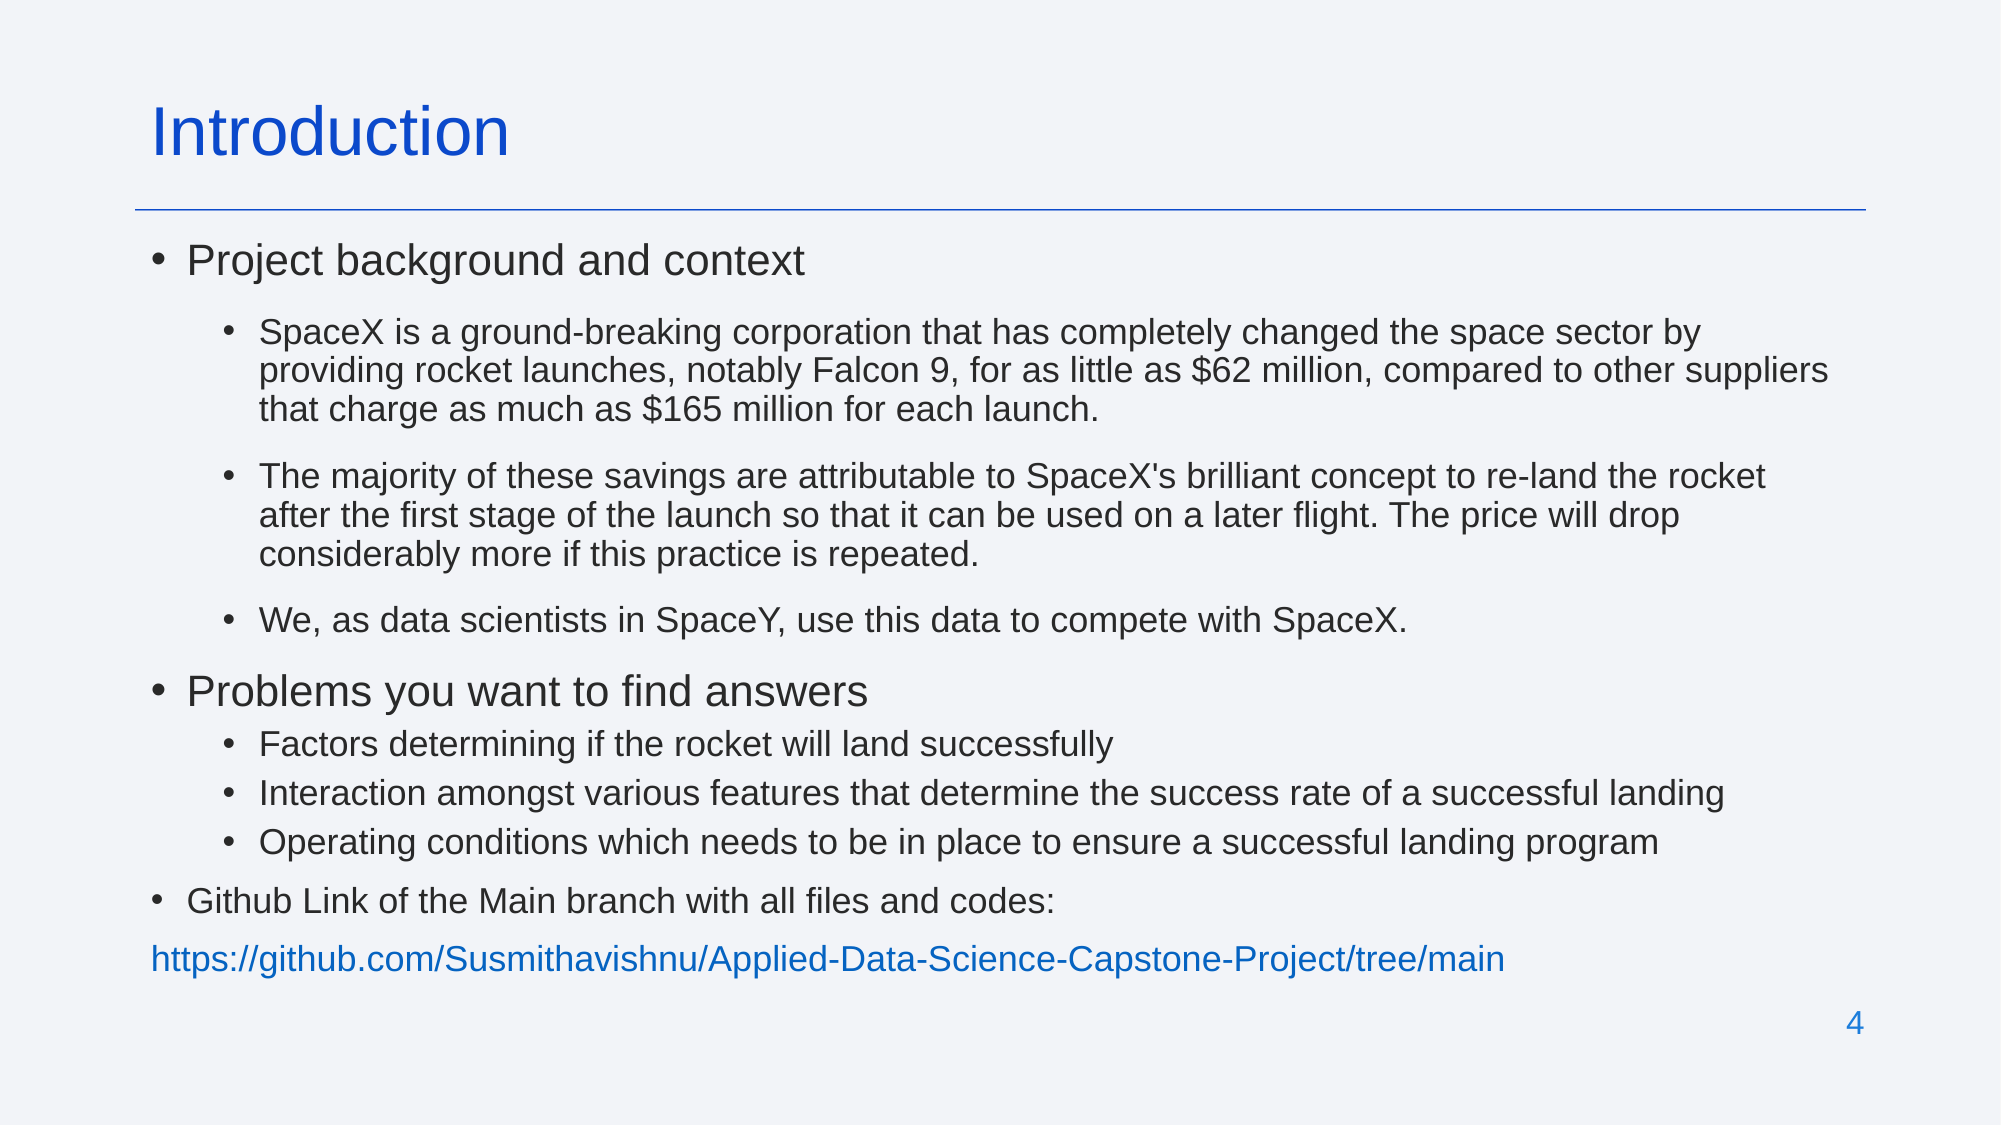

Introduction
Project background and context
SpaceX is a ground-breaking corporation that has completely changed the space sector by providing rocket launches, notably Falcon 9, for as little as $62 million, compared to other suppliers that charge as much as $165 million for each launch.
The majority of these savings are attributable to SpaceX's brilliant concept to re-land the rocket after the first stage of the launch so that it can be used on a later flight. The price will drop considerably more if this practice is repeated.
We, as data scientists in SpaceY, use this data to compete with SpaceX.
Problems you want to find answers
Factors determining if the rocket will land successfully
Interaction amongst various features that determine the success rate of a successful landing
Operating conditions which needs to be in place to ensure a successful landing program
Github Link of the Main branch with all files and codes:
https://github.com/Susmithavishnu/Applied-Data-Science-Capstone-Project/tree/main

4